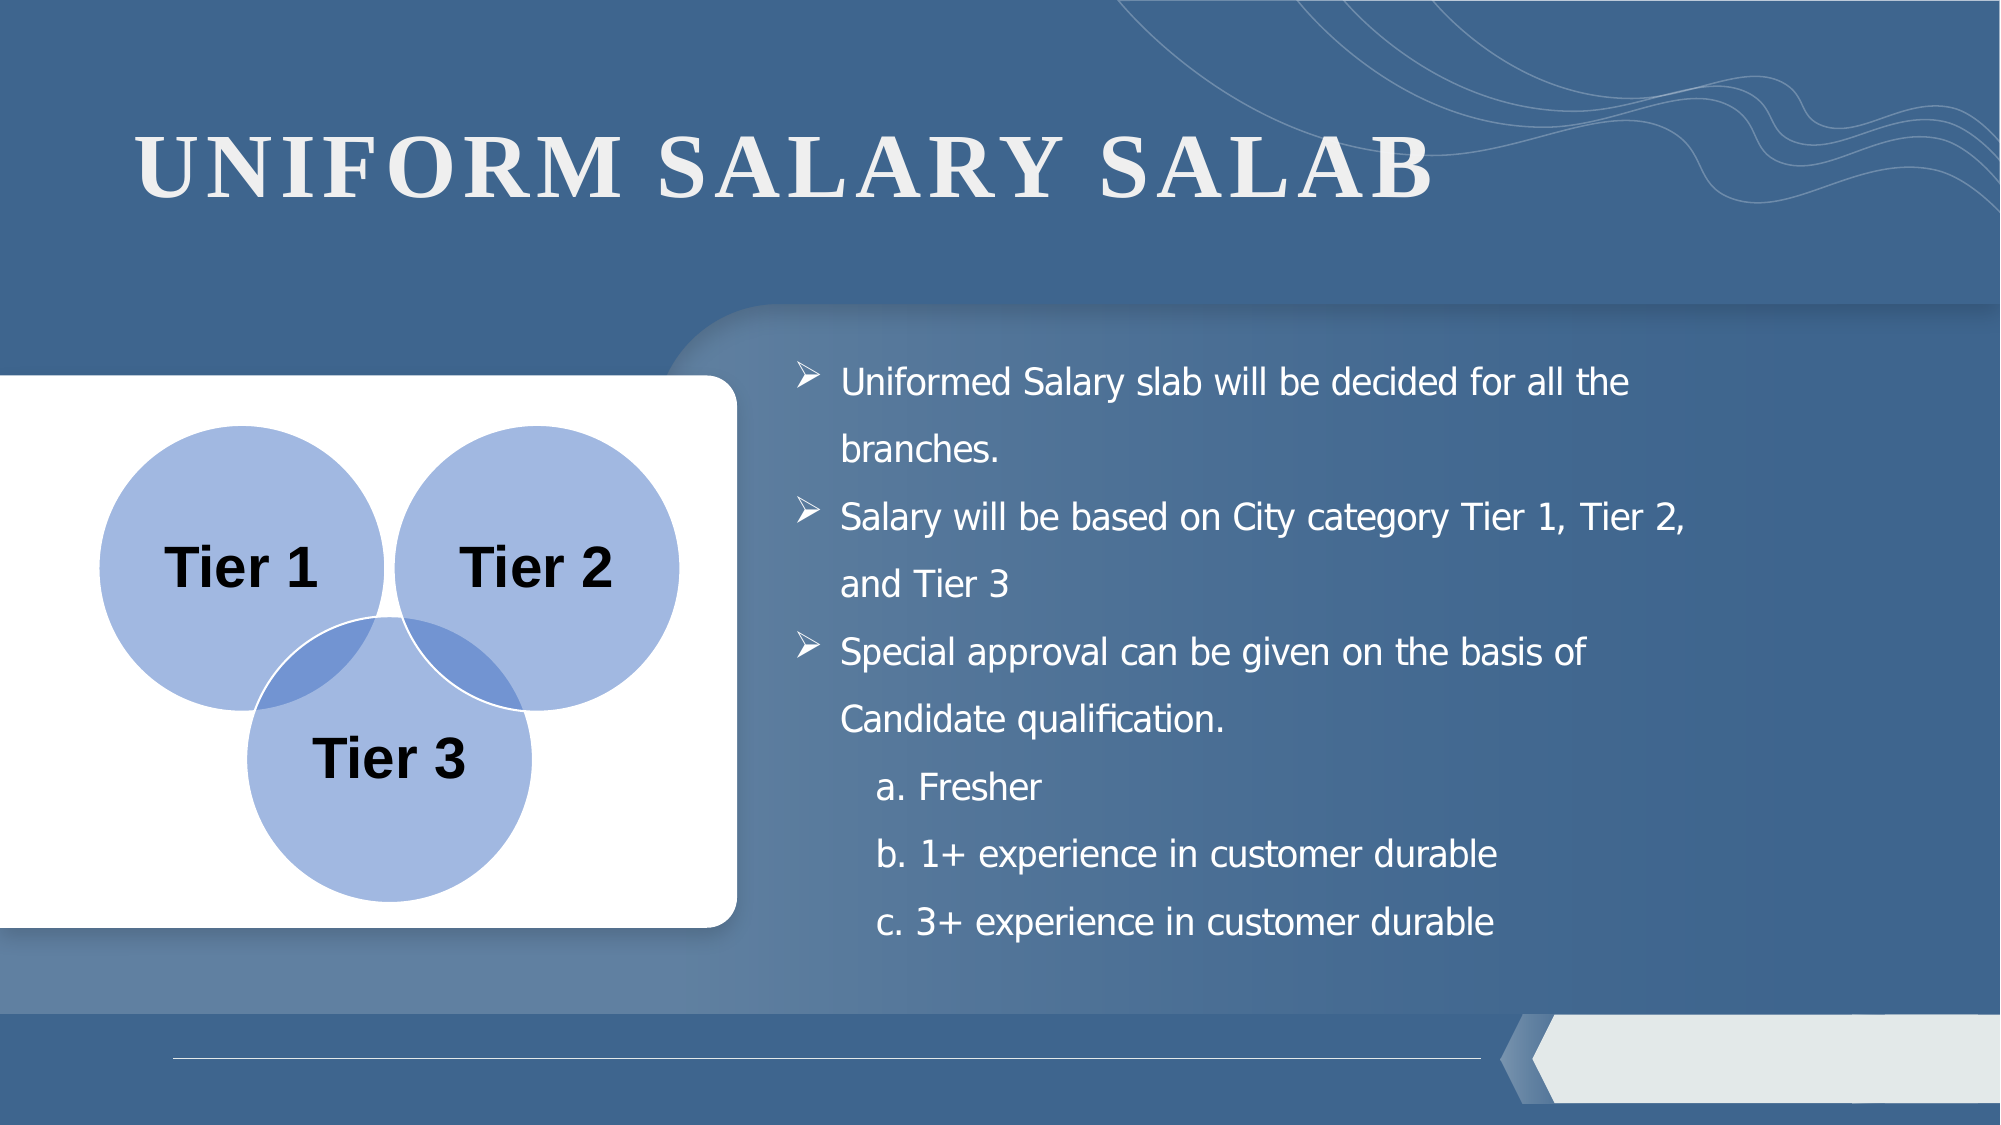

UNIFORM SALARY SALAB

Uniformed Salary slab will be decided for all the branches.
Salary will be based on City category Tier 1, Tier 2, and Tier 3
Special approval can be given on the basis of Candidate qualification.
       a. Fresher
       b. 1+ experience in customer durable
       c. 3+ experience in customer durable

Tier 1
Tier 3
Tier 2